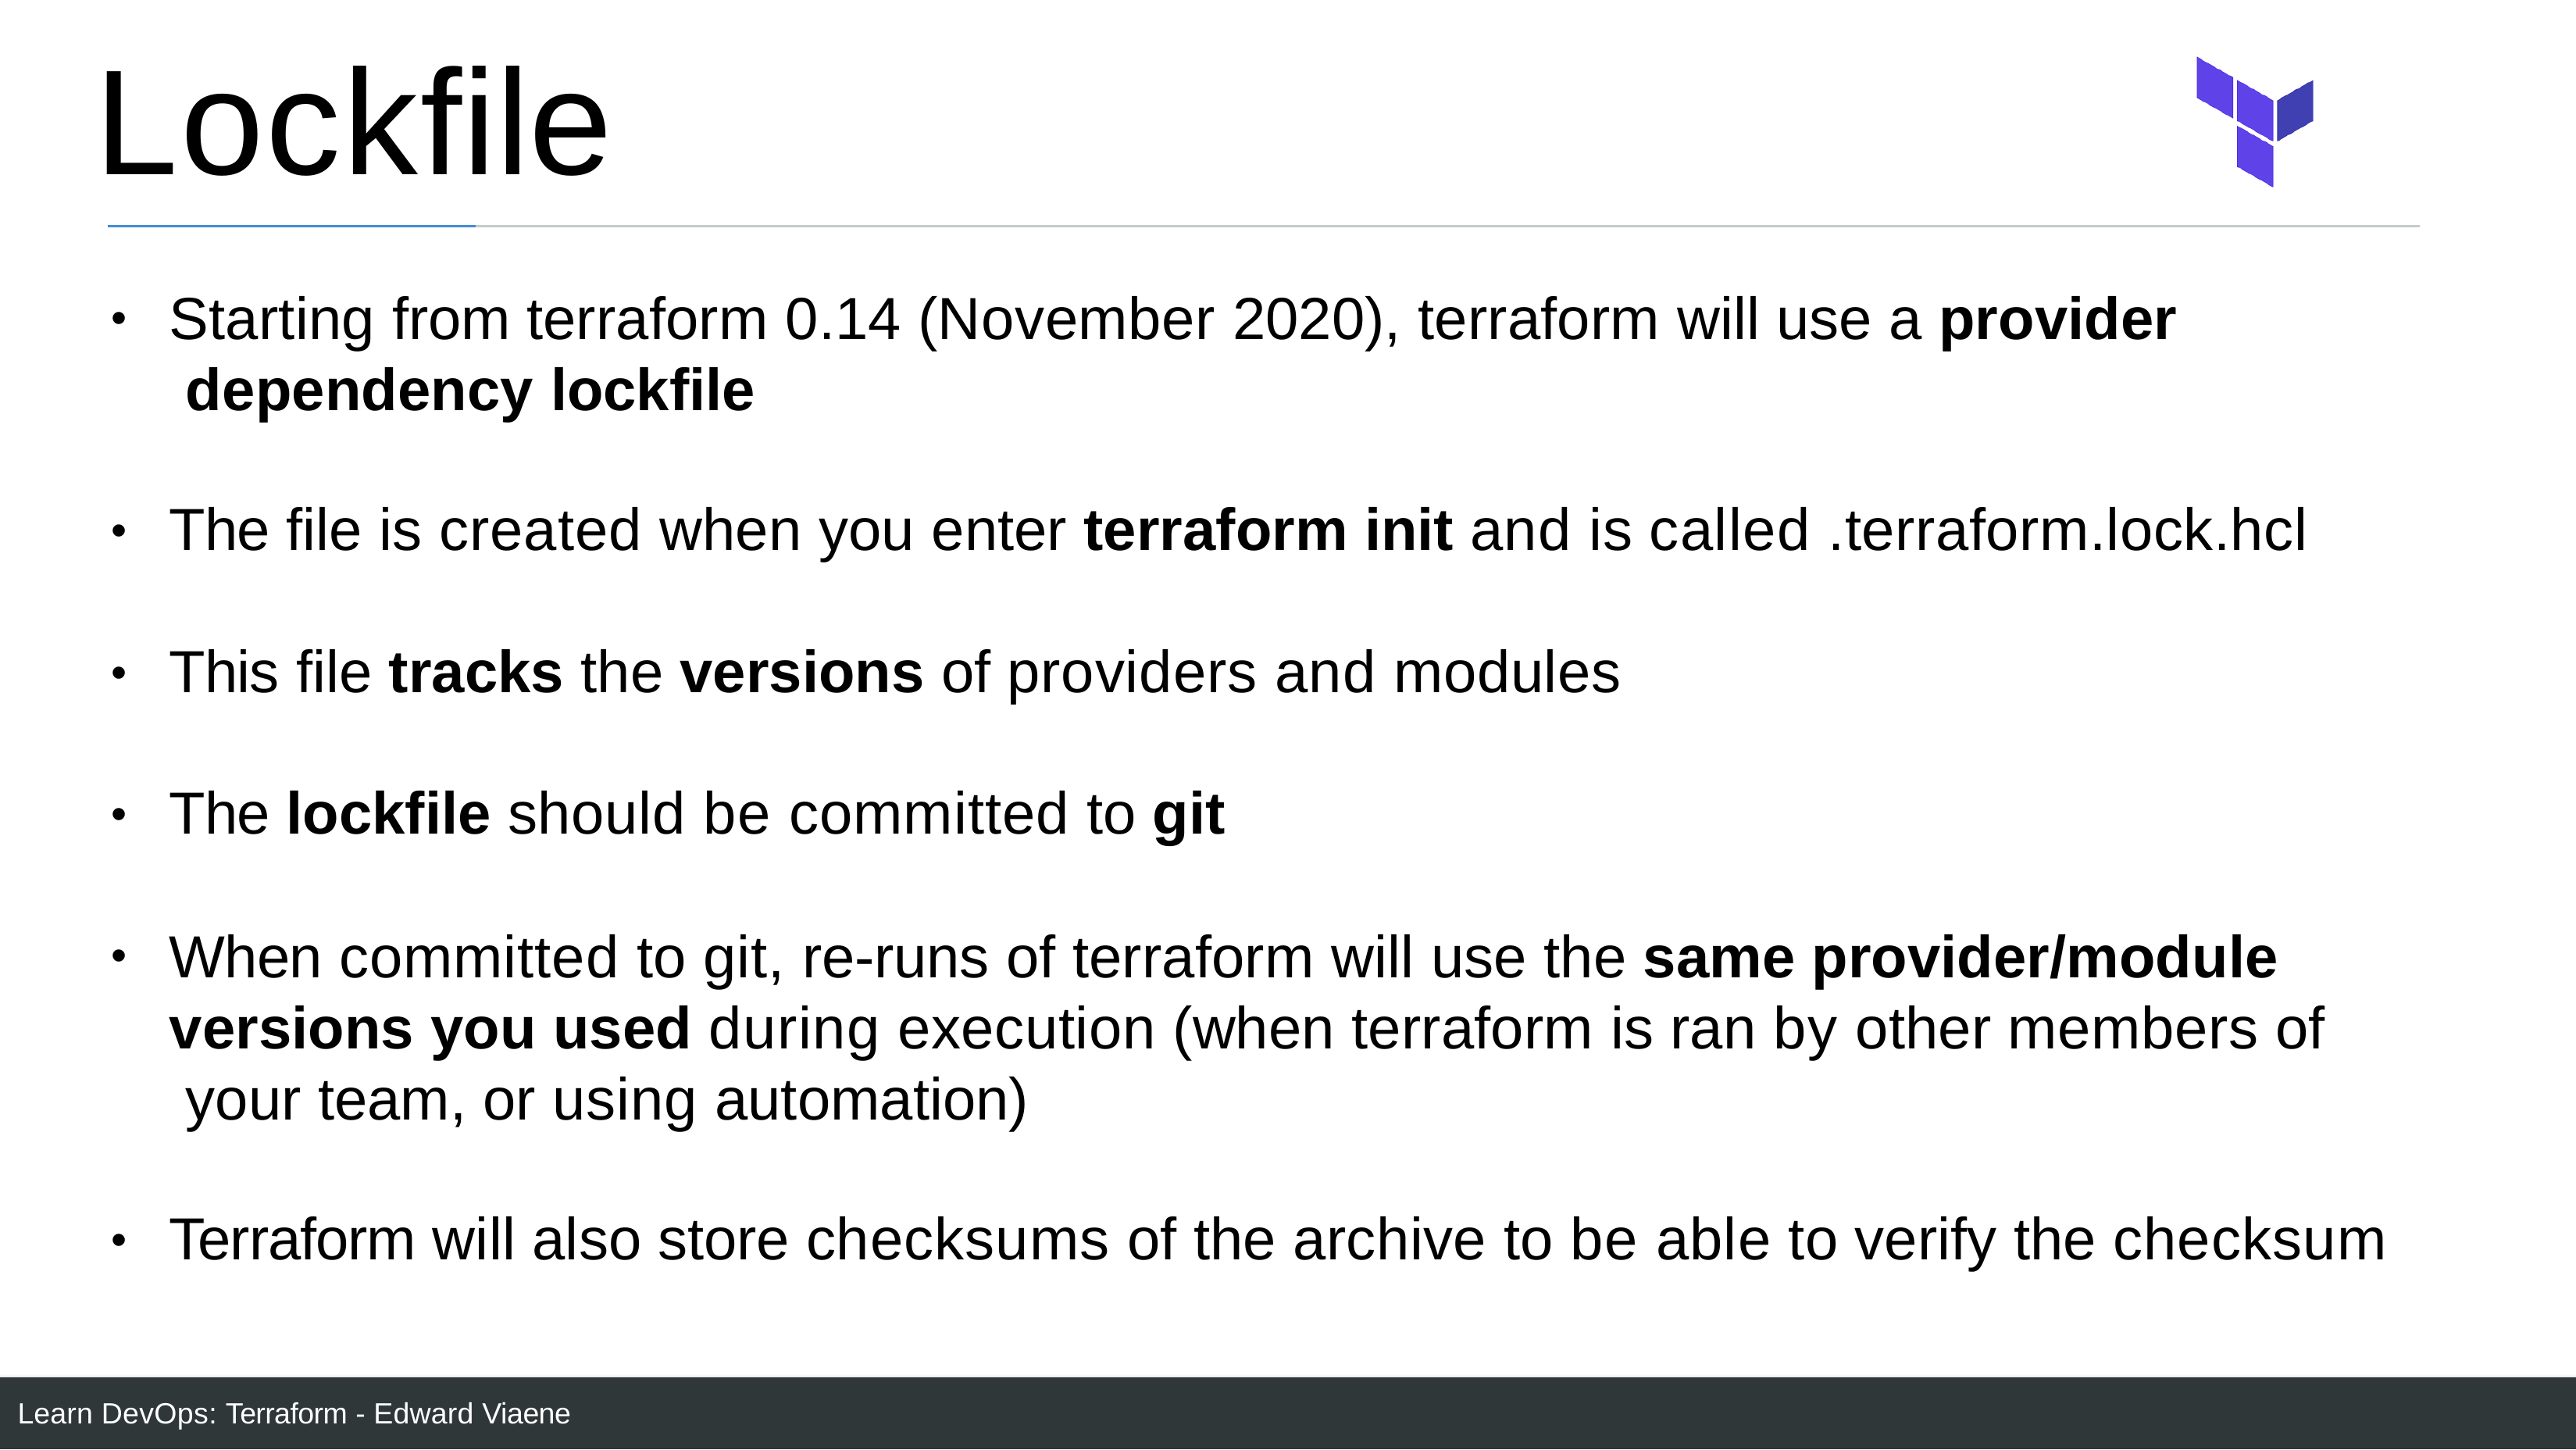

# Lockfile
Starting from terraform 0.14 (November 2020), terraform will use a provider  dependency lockfile
•
The file is created when you enter terraform init and is called .terraform.lock.hcl
•
This file tracks the versions of providers and modules
•
The lockfile should be committed to git
•
When committed to git, re-runs of terraform will use the same provider/module  versions you used during execution (when terraform is ran by other members of  your team, or using automation)
•
Terraform will also store checksums of the archive to be able to verify the checksum
•
Learn DevOps: Terraform - Edward Viaene